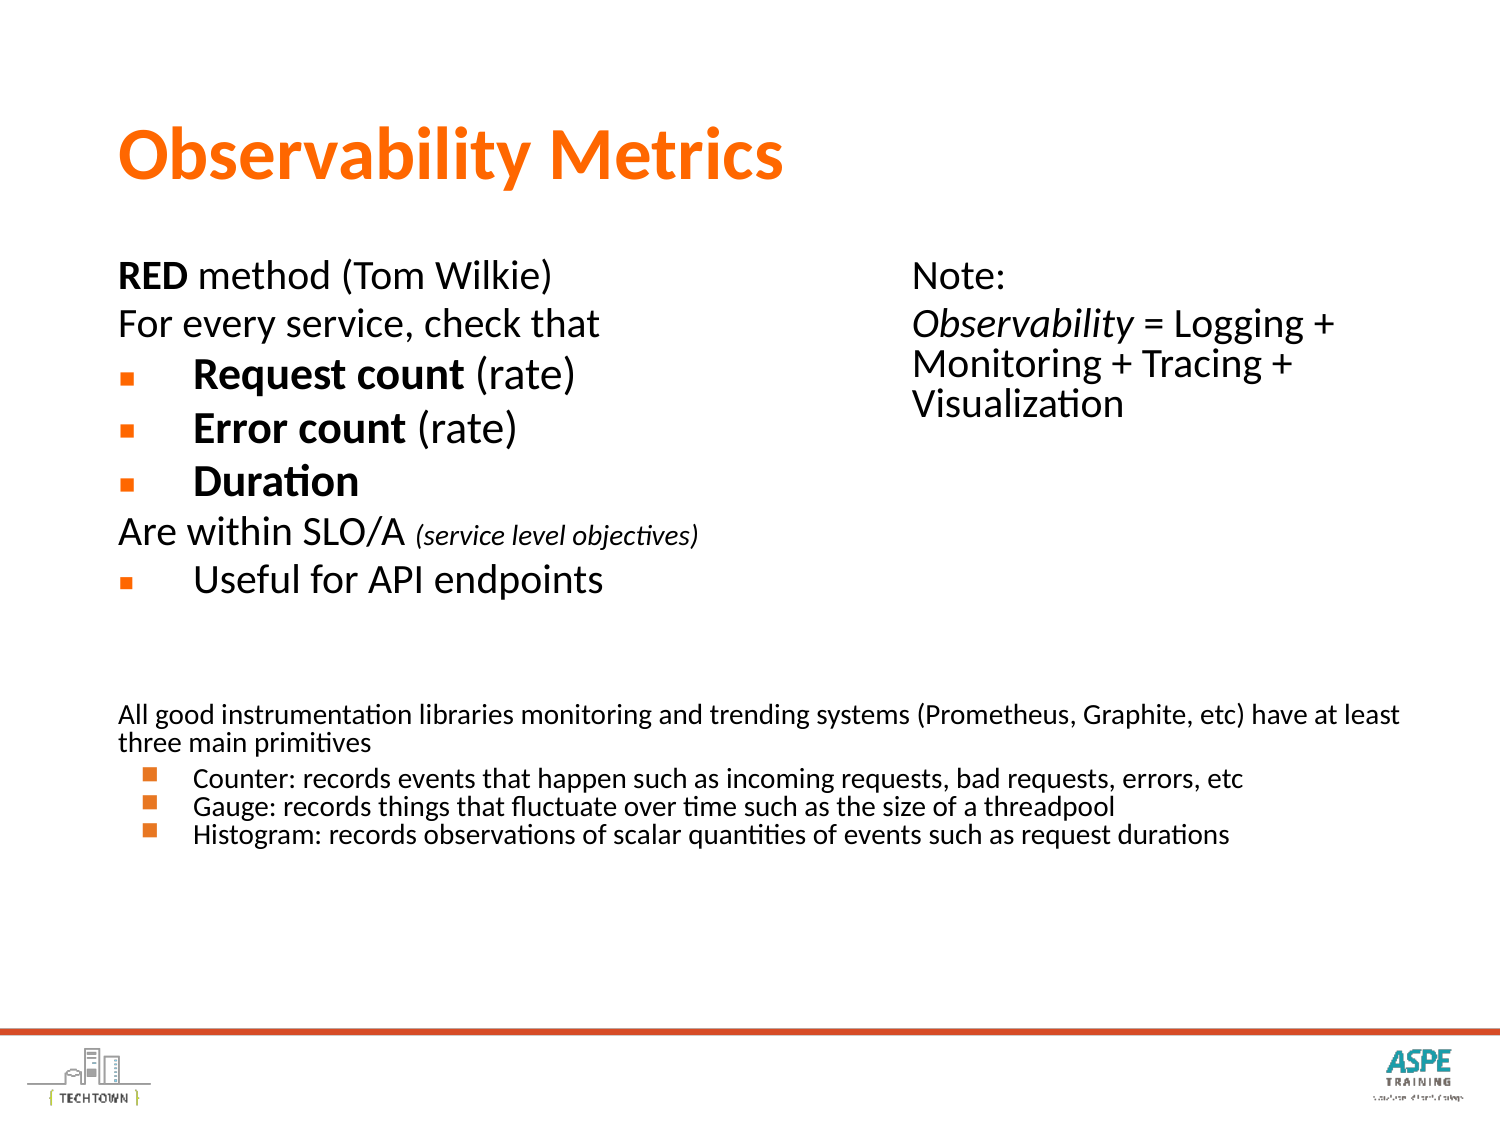

# Observability Metrics
RED method (Tom Wilkie)
For every service, check that
Request count (rate)
Error count (rate)
Duration
Are within SLO/A (service level objectives)
Useful for API endpoints
Note:
Observability = Logging + Monitoring + Tracing + Visualization

All good instrumentation libraries monitoring and trending systems (Prometheus, Graphite, etc) have at least three main primitives
Counter: records events that happen such as incoming requests, bad requests, errors, etc
Gauge: records things that fluctuate over time such as the size of a threadpool
Histogram: records observations of scalar quantities of events such as request durations